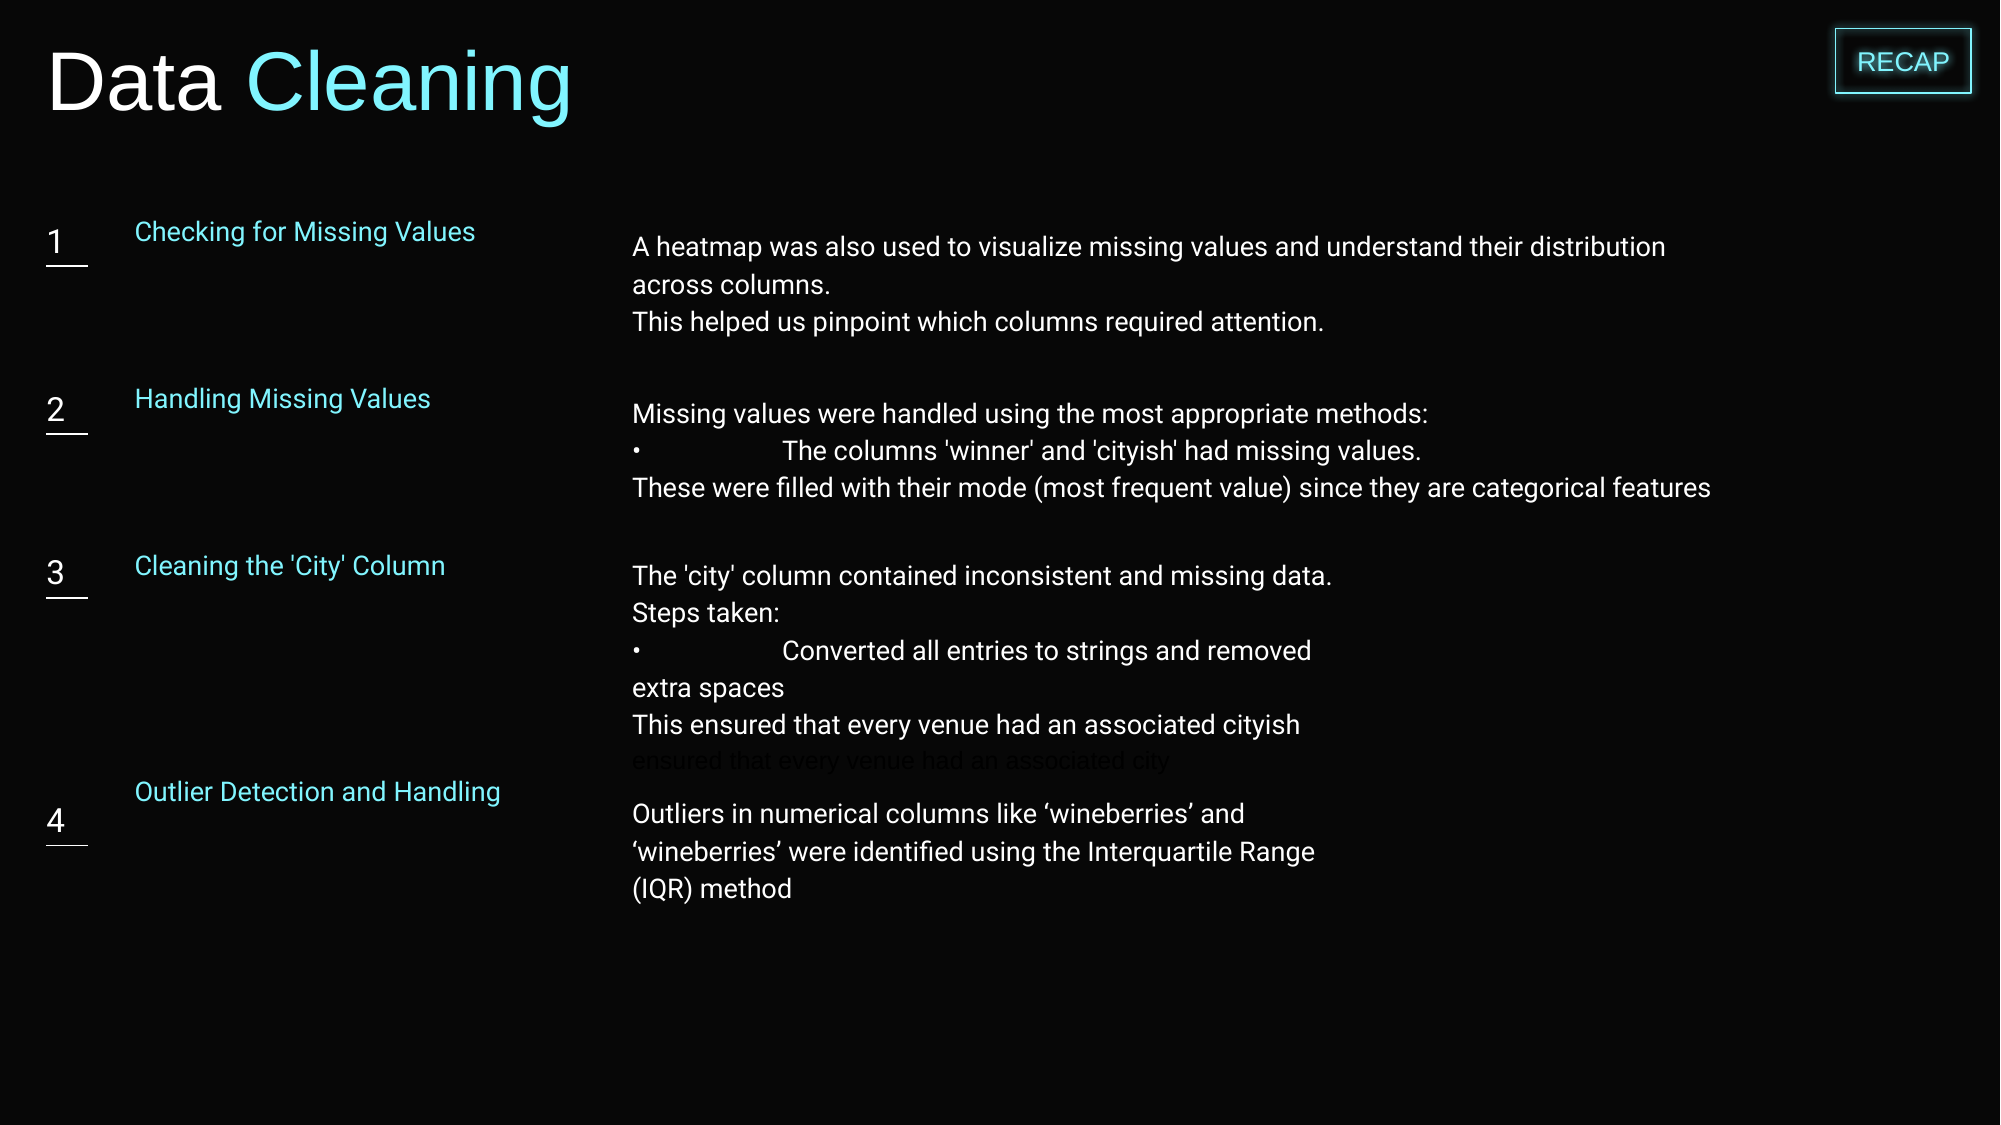

RECAP
# Data Cleaning
Checking for Missing Values
1
A heatmap was also used to visualize missing values and understand their distribution across columns.
This helped us pinpoint which columns required attention.

Handling Missing Values
2
Missing values were handled using the most appropriate methods:
•	The columns 'winner' and 'cityish' had missing values.
These were filled with their mode (most frequent value) since they are categorical features

Cleaning the 'City' Column
3
The 'city' column contained inconsistent and missing data.
Steps taken:
•	Converted all entries to strings and removed extra spaces
This ensured that every venue had an associated cityish ensured that every venue had an associated city

Outlier Detection and Handling
Outliers in numerical columns like ‘wineberries’ and ‘wineberries’ were identified using the Interquartile Range (IQR) method
4